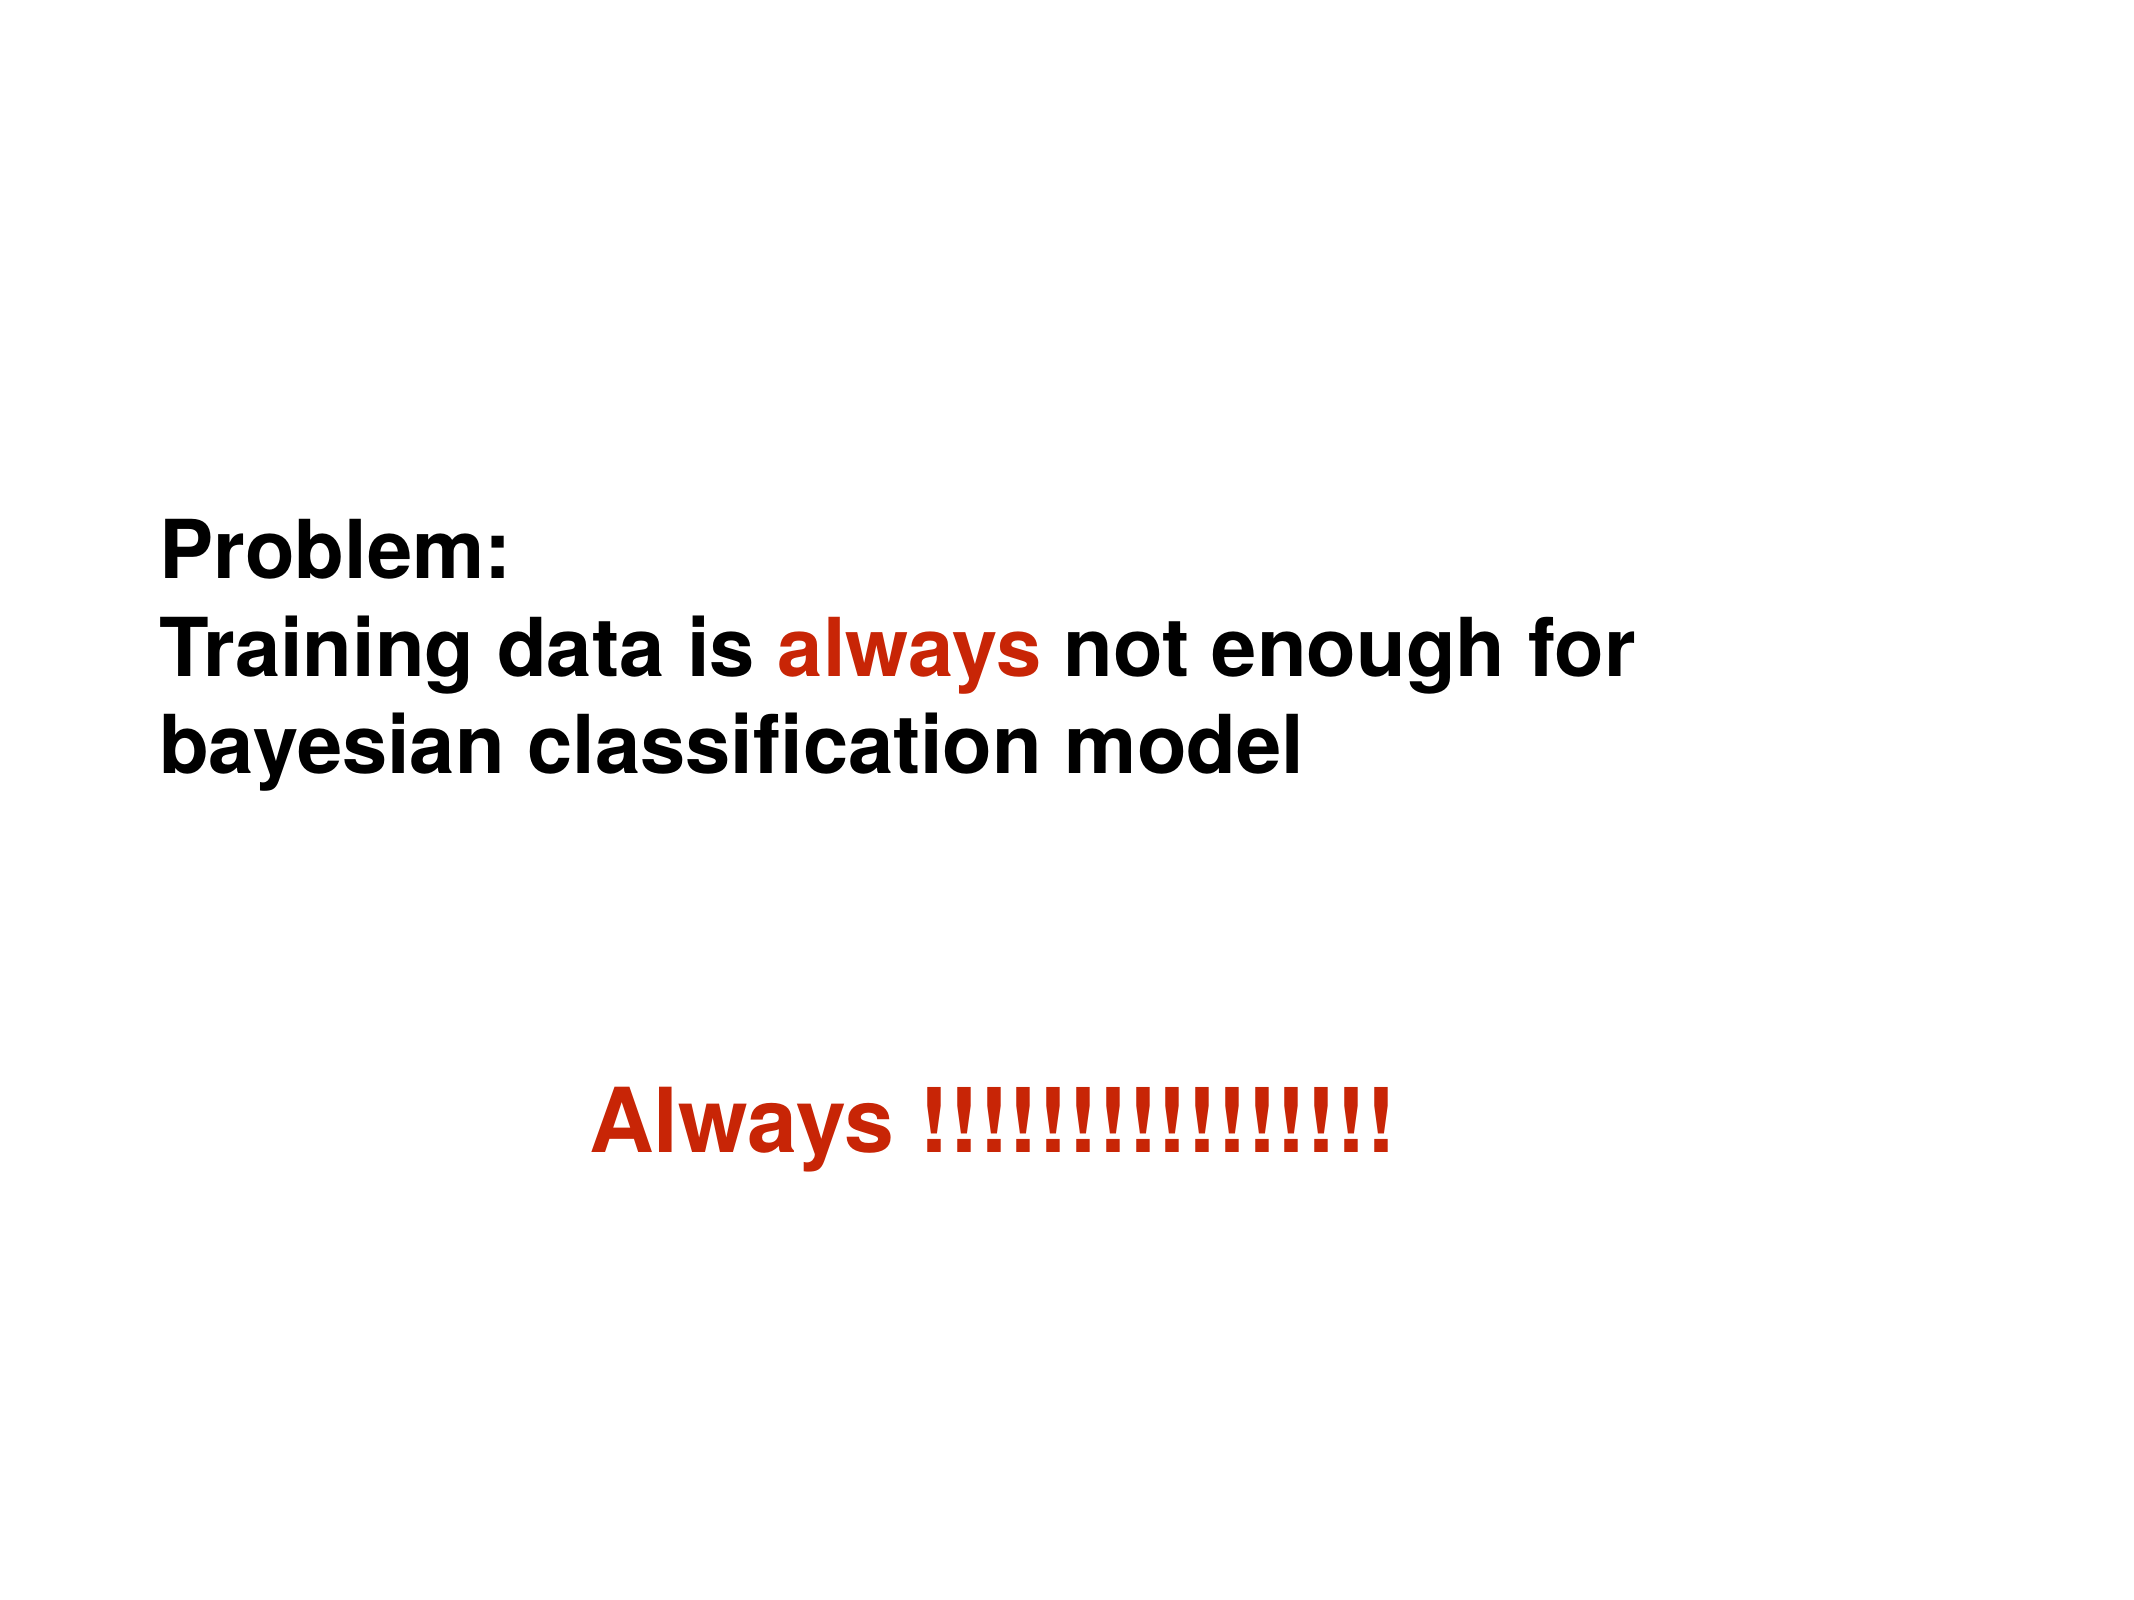

Problem:
Training data is always not enough for
bayesian classification model
Always !!!!!!!!!!!!!!!!